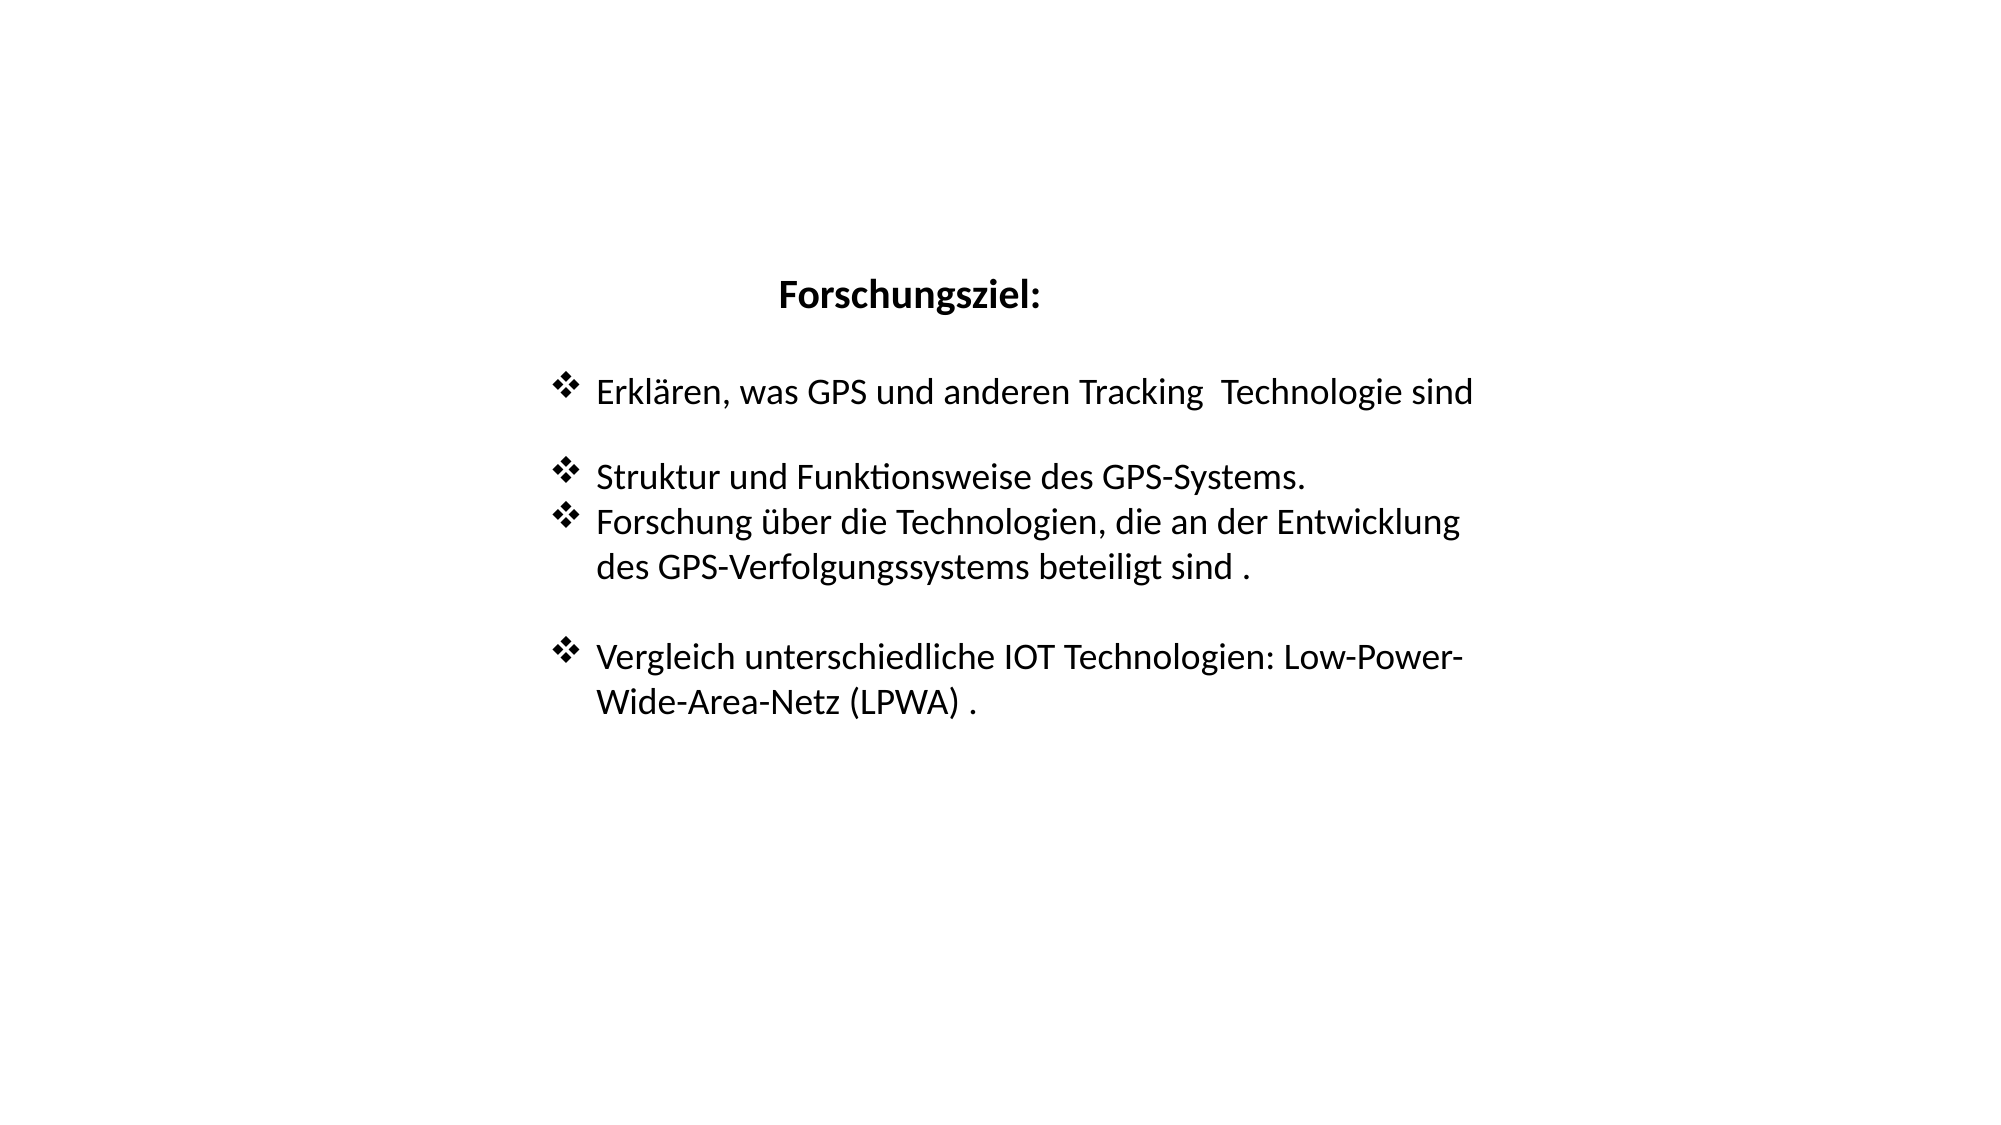

Forschungsziel:

Erklären, was GPS und anderen Tracking  Technologie sind
Struktur und Funktionsweise des GPS-Systems.
Forschung über die Technologien, die an der Entwicklung des GPS-Verfolgungssystems beteiligt sind .

Vergleich unter­schied­liche IOT Technologien: Low-Power-Wide-Area-Netz (LPWA) .